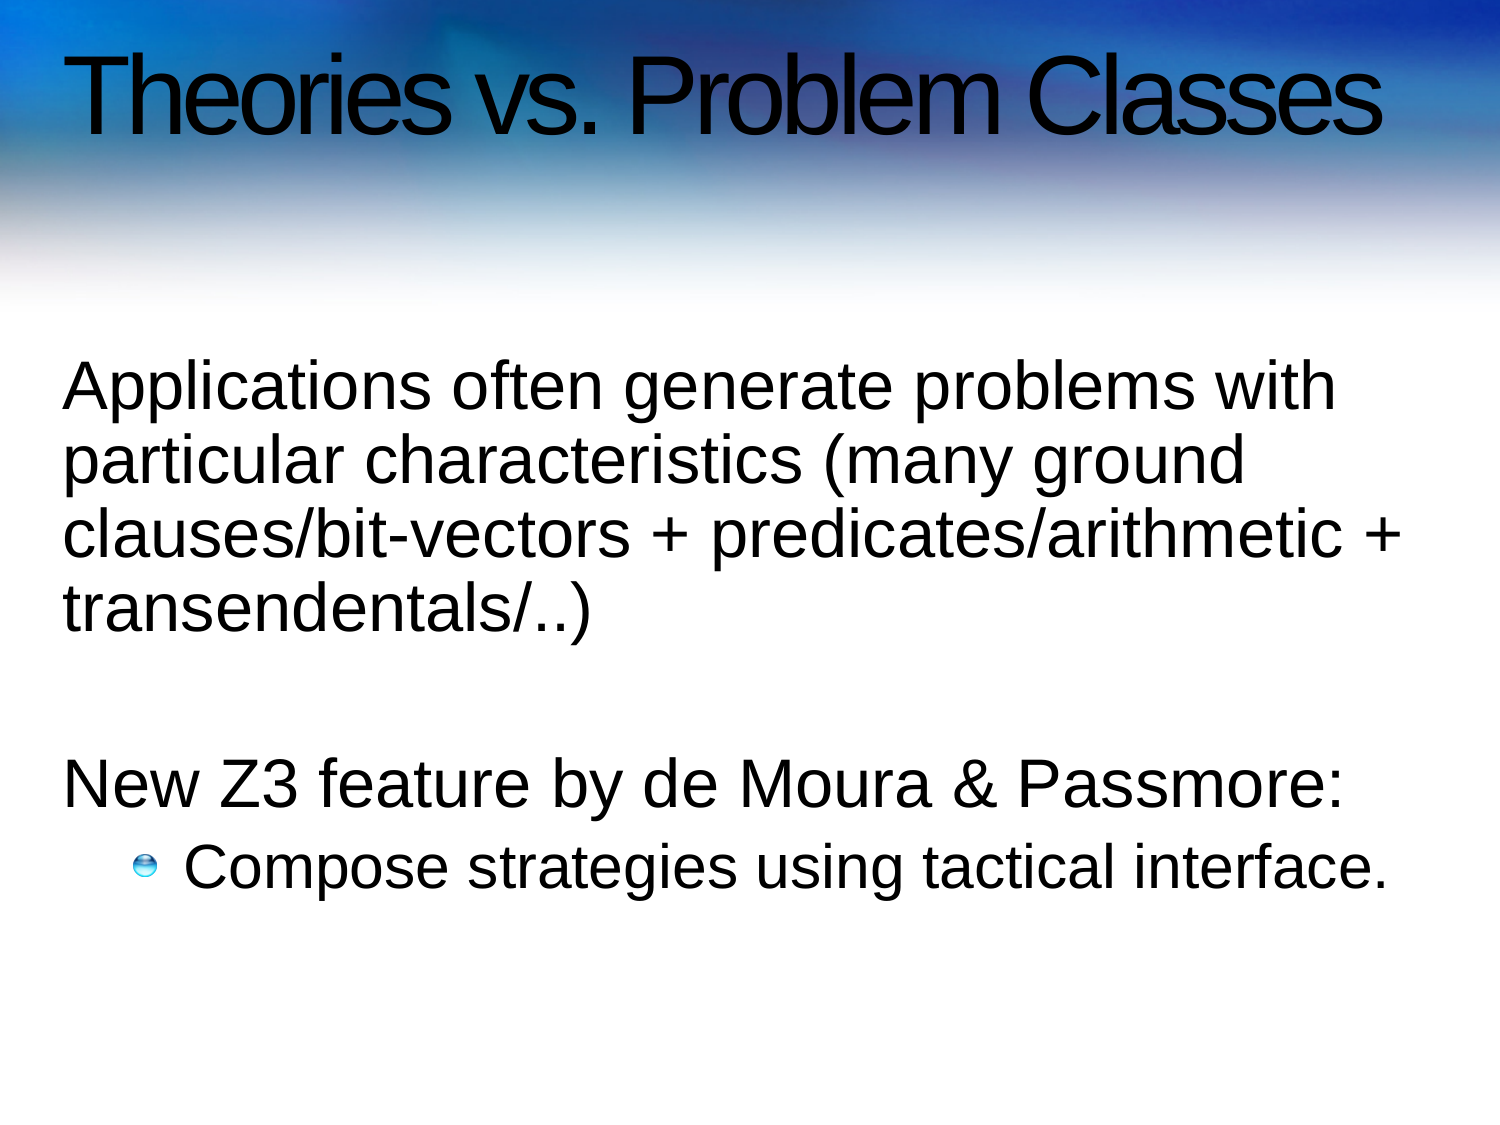

# Theories vs. Problem Classes
Applications often generate problems with particular characteristics (many ground clauses/bit-vectors + predicates/arithmetic + transendentals/..)

New Z3 feature by de Moura & Passmore:
Compose strategies using tactical interface.